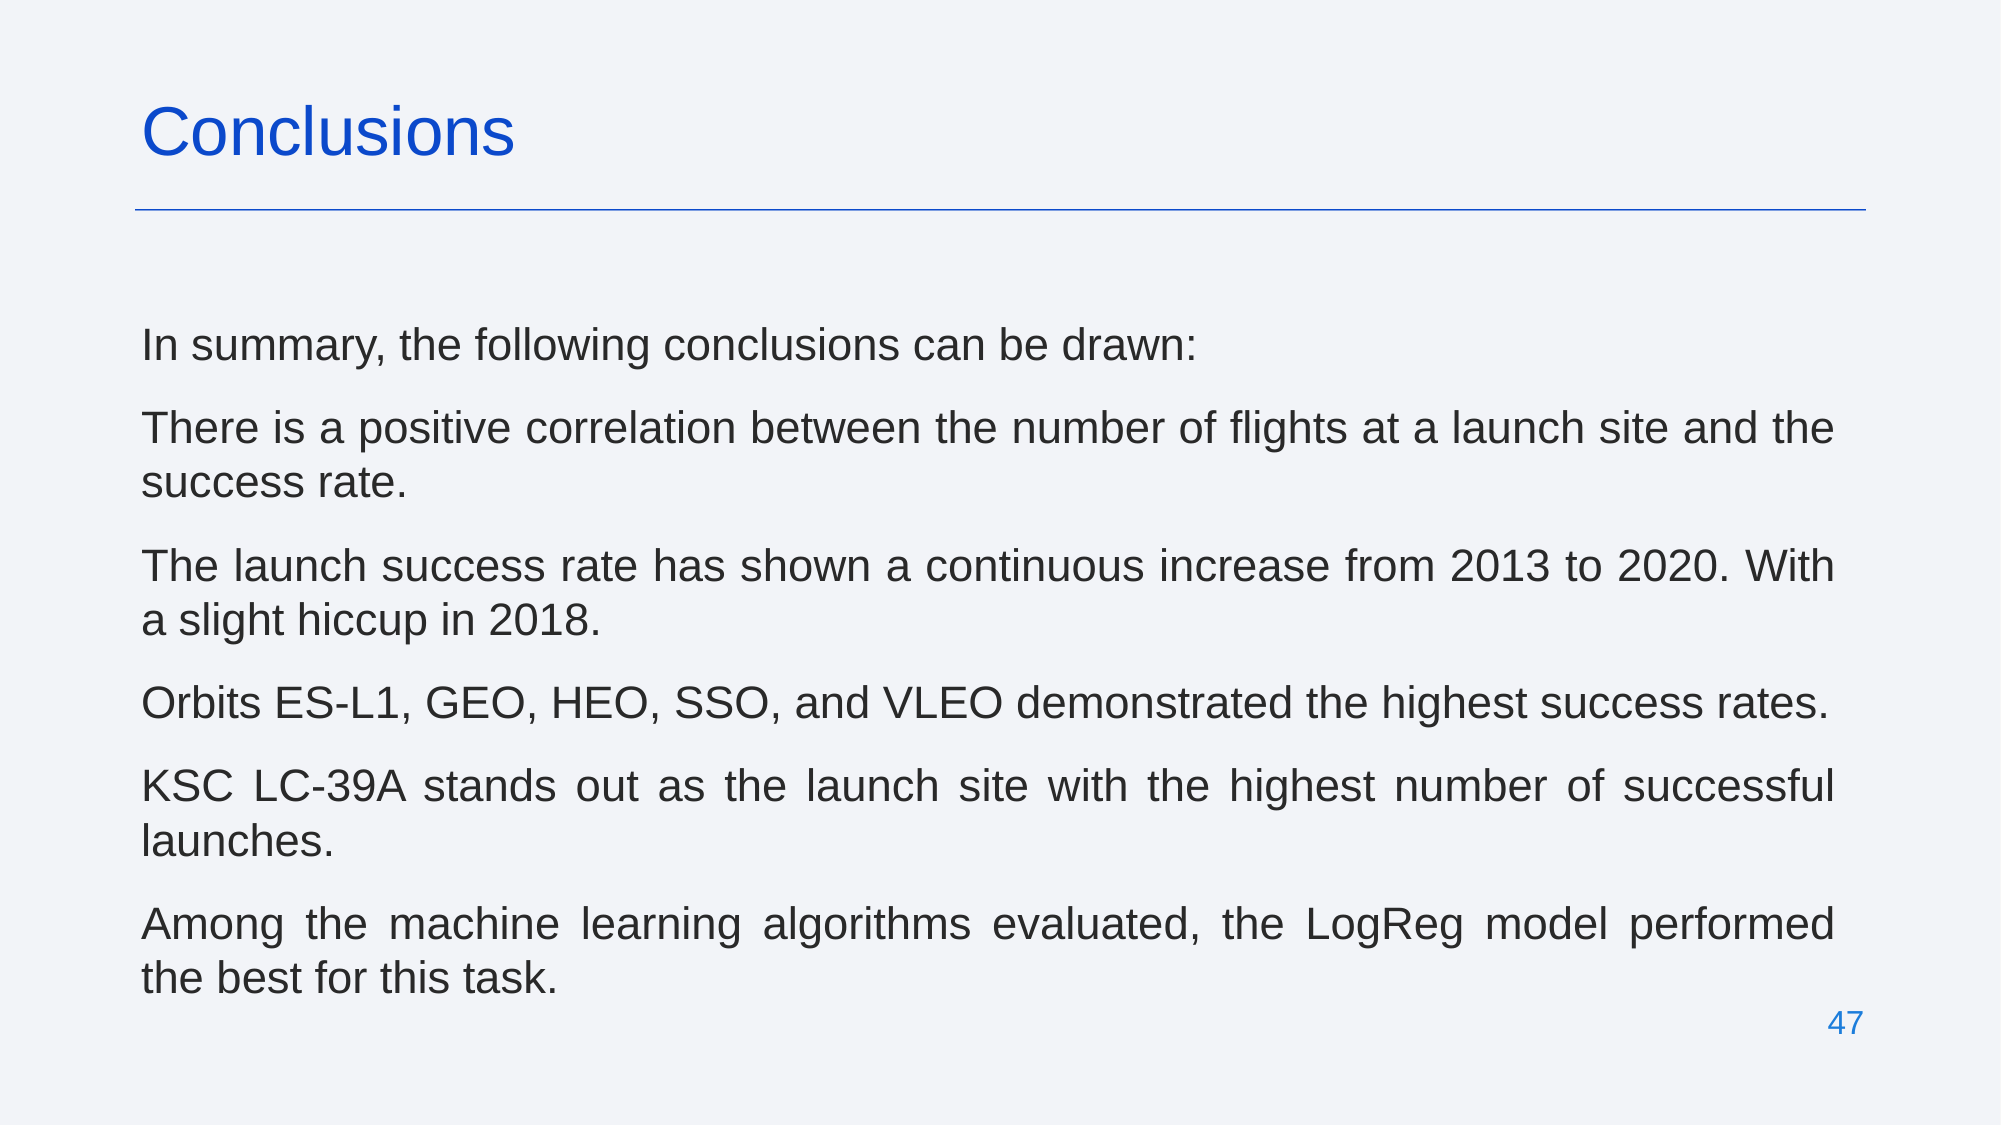

Conclusions
In summary, the following conclusions can be drawn:
There is a positive correlation between the number of flights at a launch site and the success rate.
The launch success rate has shown a continuous increase from 2013 to 2020. With a slight hiccup in 2018.
Orbits ES-L1, GEO, HEO, SSO, and VLEO demonstrated the highest success rates.
KSC LC-39A stands out as the launch site with the highest number of successful launches.
Among the machine learning algorithms evaluated, the LogReg model performed the best for this task.
47